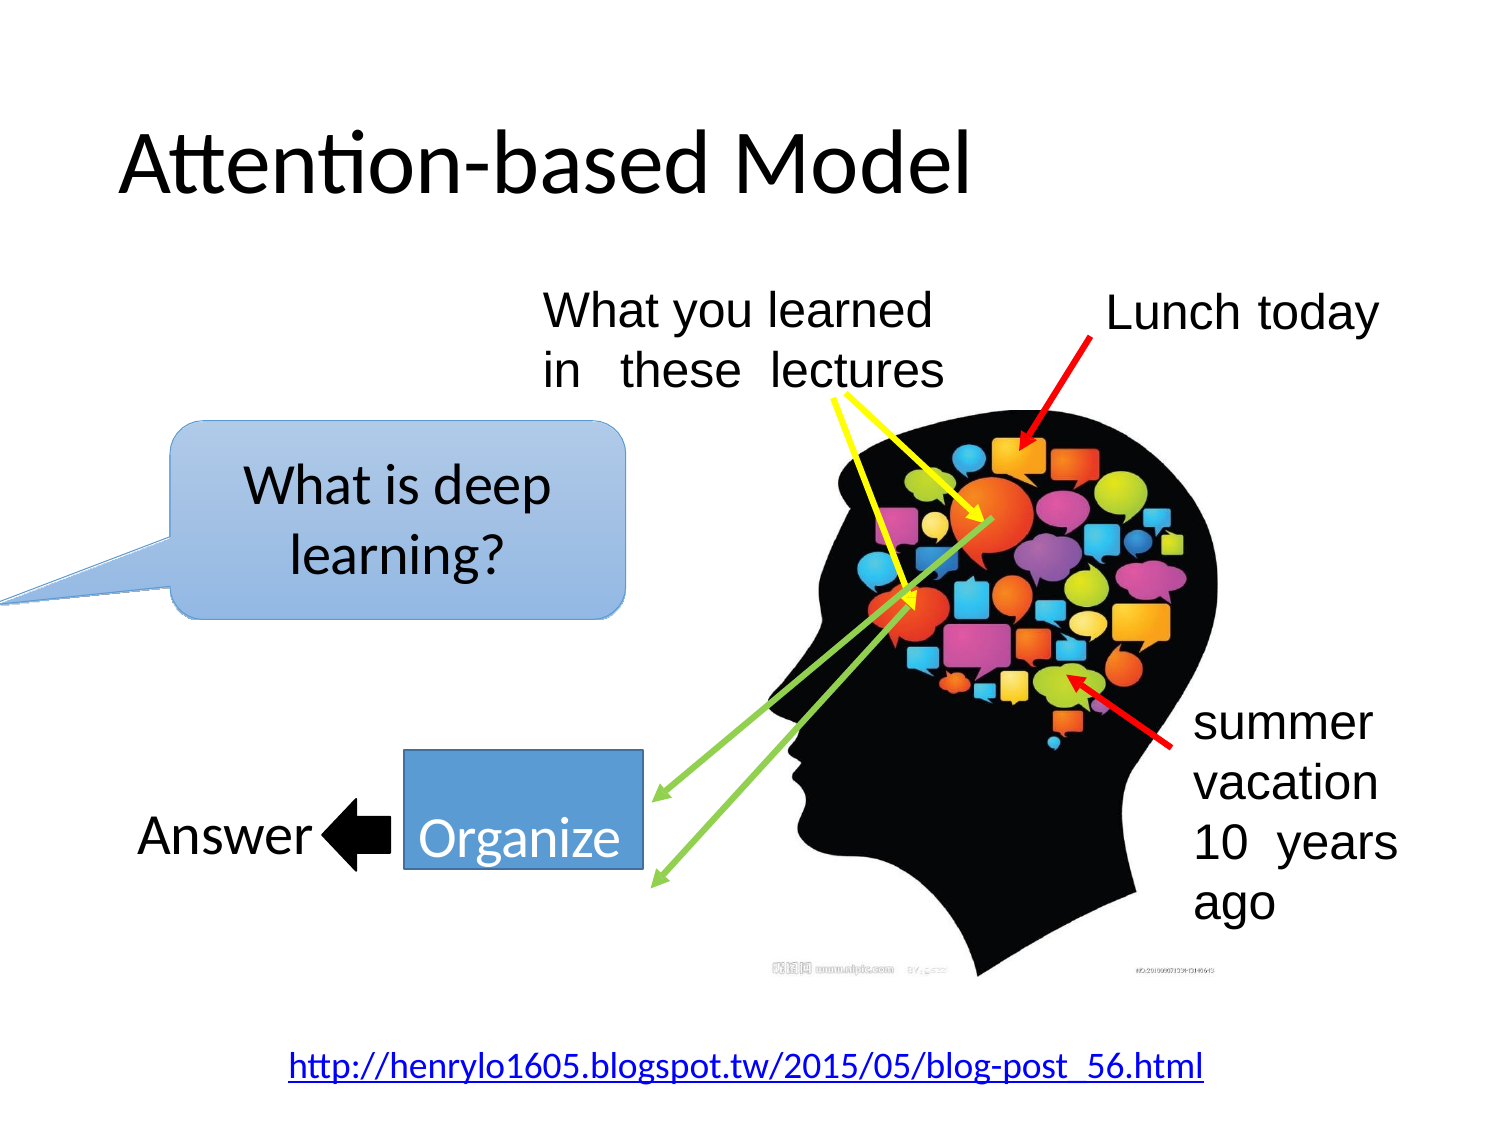

# Attention-based Model
What you learned
in	these	lectures
Lunch	today

What is deep
learning?

summer  vacation	10  years	ago
Organize
Answer

http://henrylo1605.blogspot.tw/2015/05/blog-post_56.html